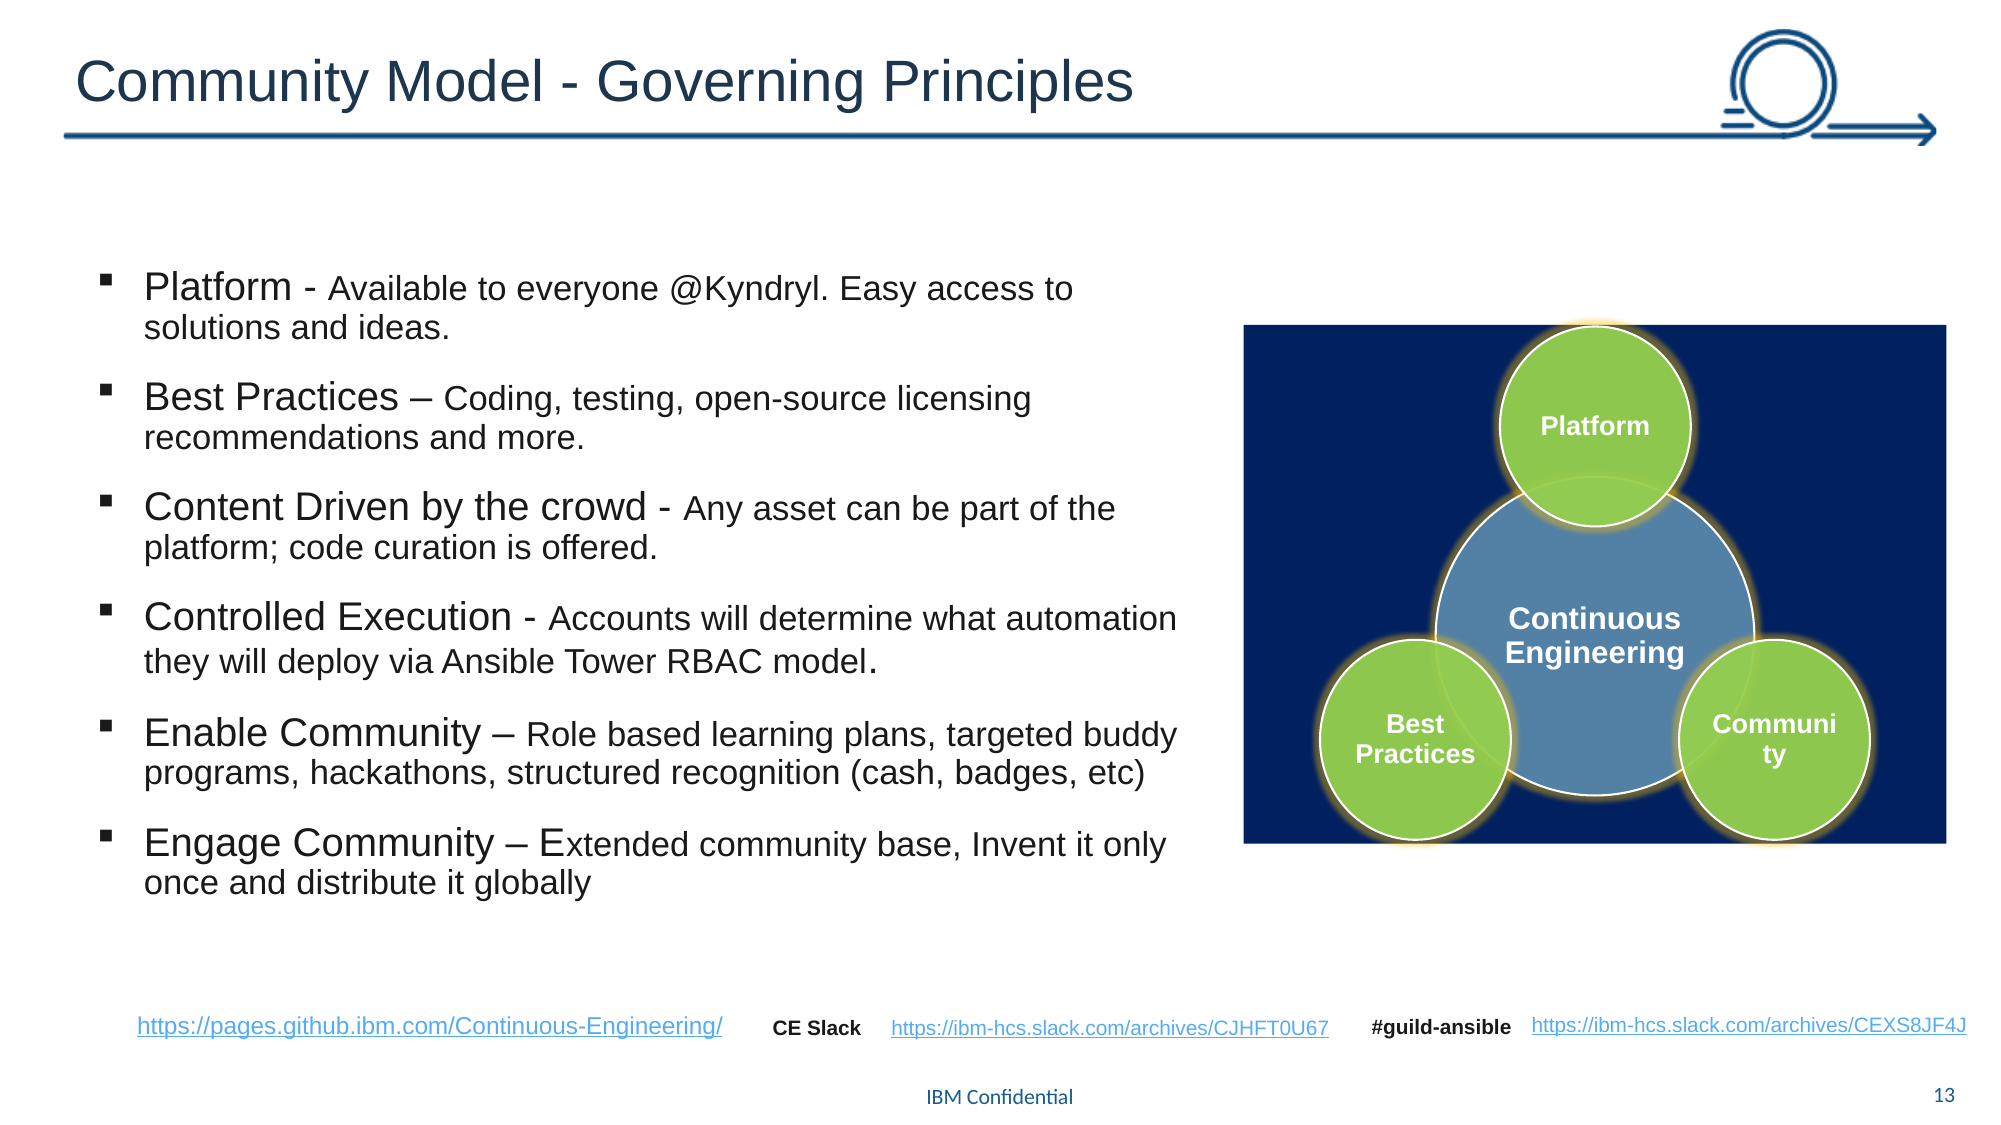

# Community Model - Governing Principles
Platform - Available to everyone @Kyndryl. Easy access to solutions and ideas.
Best Practices – Coding, testing, open-source licensing recommendations and more.
Content Driven by the crowd - Any asset can be part of the platform; code curation is offered.
Controlled Execution - Accounts will determine what automation they will deploy via Ansible Tower RBAC model.
Enable Community – Role based learning plans, targeted buddy programs, hackathons, structured recognition (cash, badges, etc)
Engage Community – Extended community base, Invent it only once and distribute it globally
Continuous Engineering
Platform
Community
Best Practices
#guild-ansible
CE Slack
https://pages.github.ibm.com/Continuous-Engineering/
https://ibm-hcs.slack.com/archives/CEXS8JF4J
https://ibm-hcs.slack.com/archives/CJHFT0U67
13